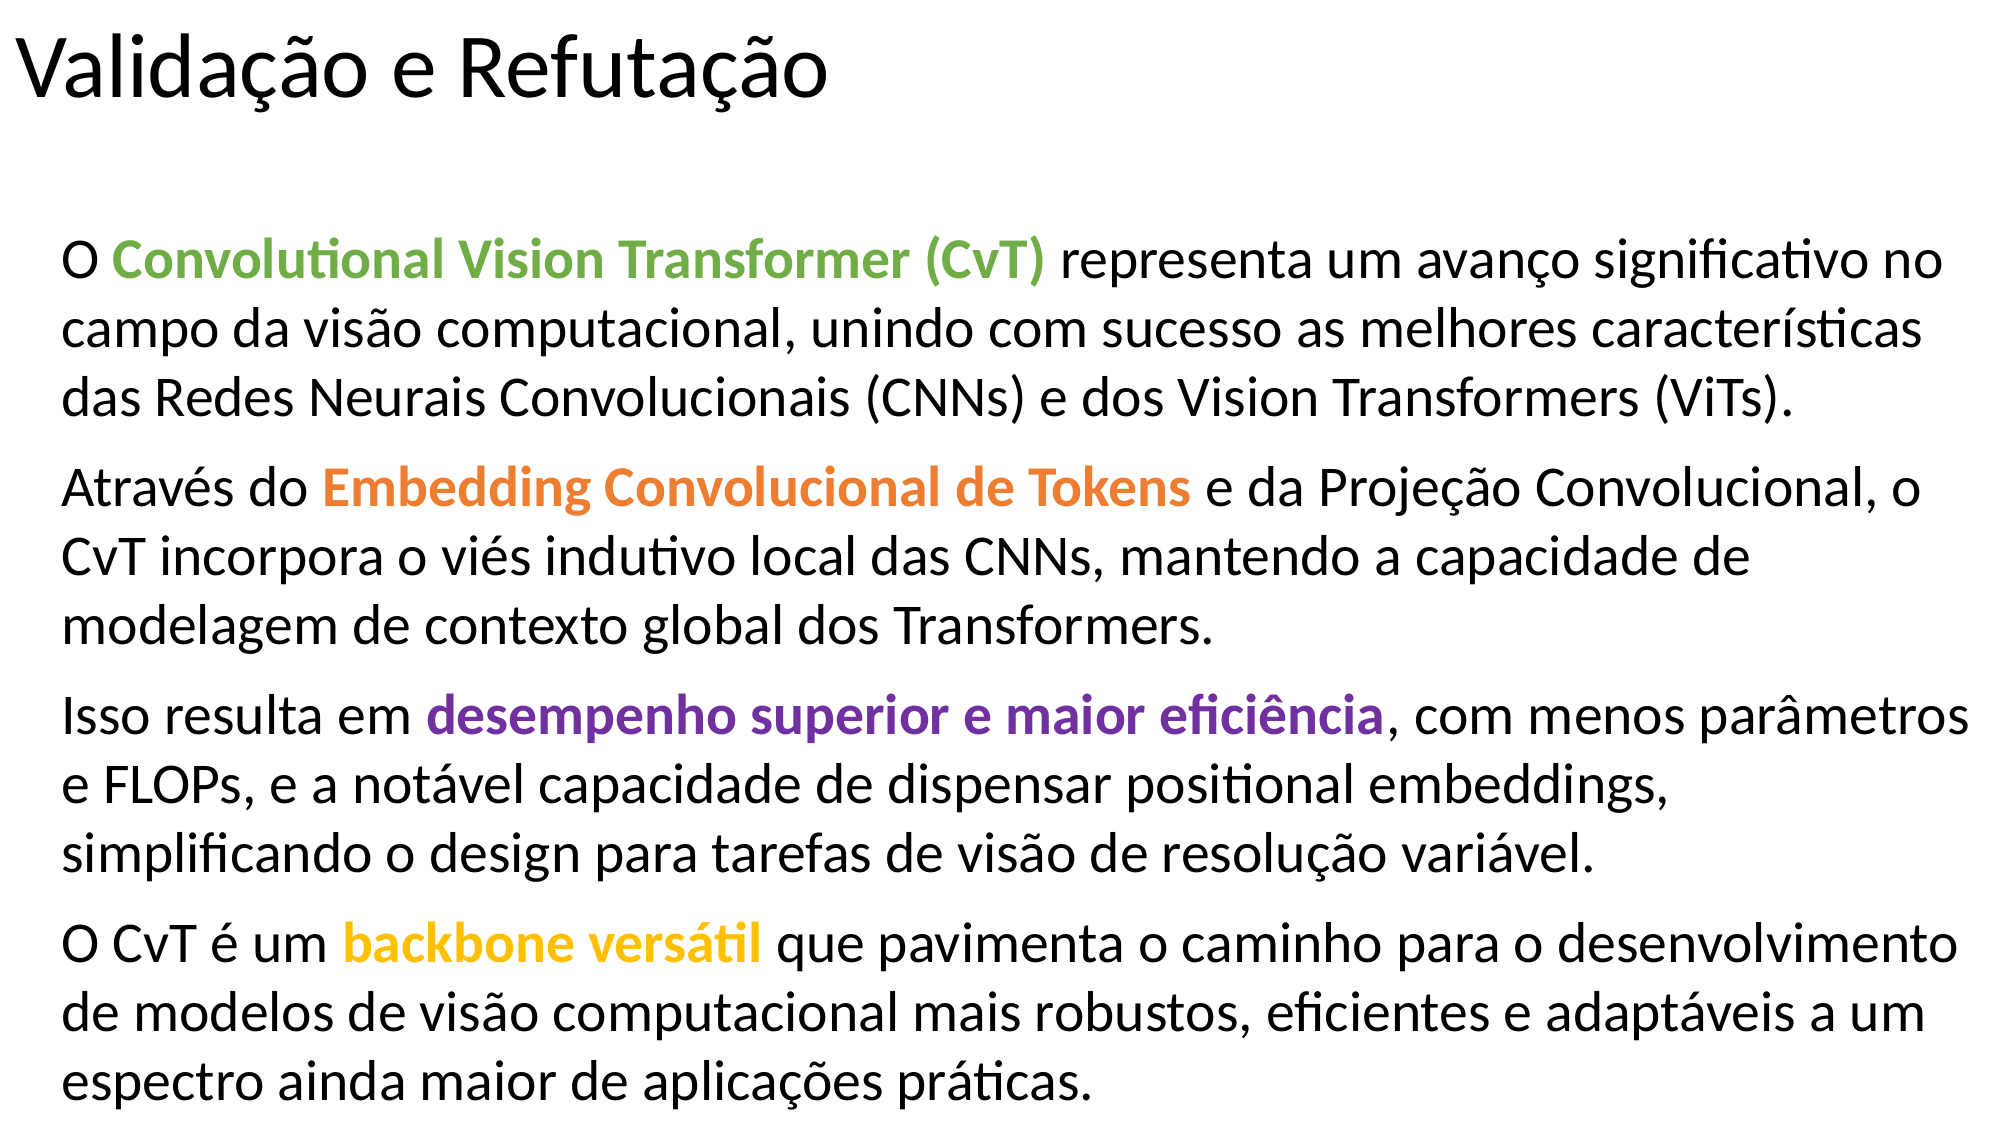

Validação e Refutação
O Convolutional Vision Transformer (CvT) representa um avanço significativo no campo da visão computacional, unindo com sucesso as melhores características das Redes Neurais Convolucionais (CNNs) e dos Vision Transformers (ViTs).
Através do Embedding Convolucional de Tokens e da Projeção Convolucional, o CvT incorpora o viés indutivo local das CNNs, mantendo a capacidade de modelagem de contexto global dos Transformers.
Isso resulta em desempenho superior e maior eficiência, com menos parâmetros e FLOPs, e a notável capacidade de dispensar positional embeddings, simplificando o design para tarefas de visão de resolução variável.
O CvT é um backbone versátil que pavimenta o caminho para o desenvolvimento de modelos de visão computacional mais robustos, eficientes e adaptáveis a um espectro ainda maior de aplicações práticas.